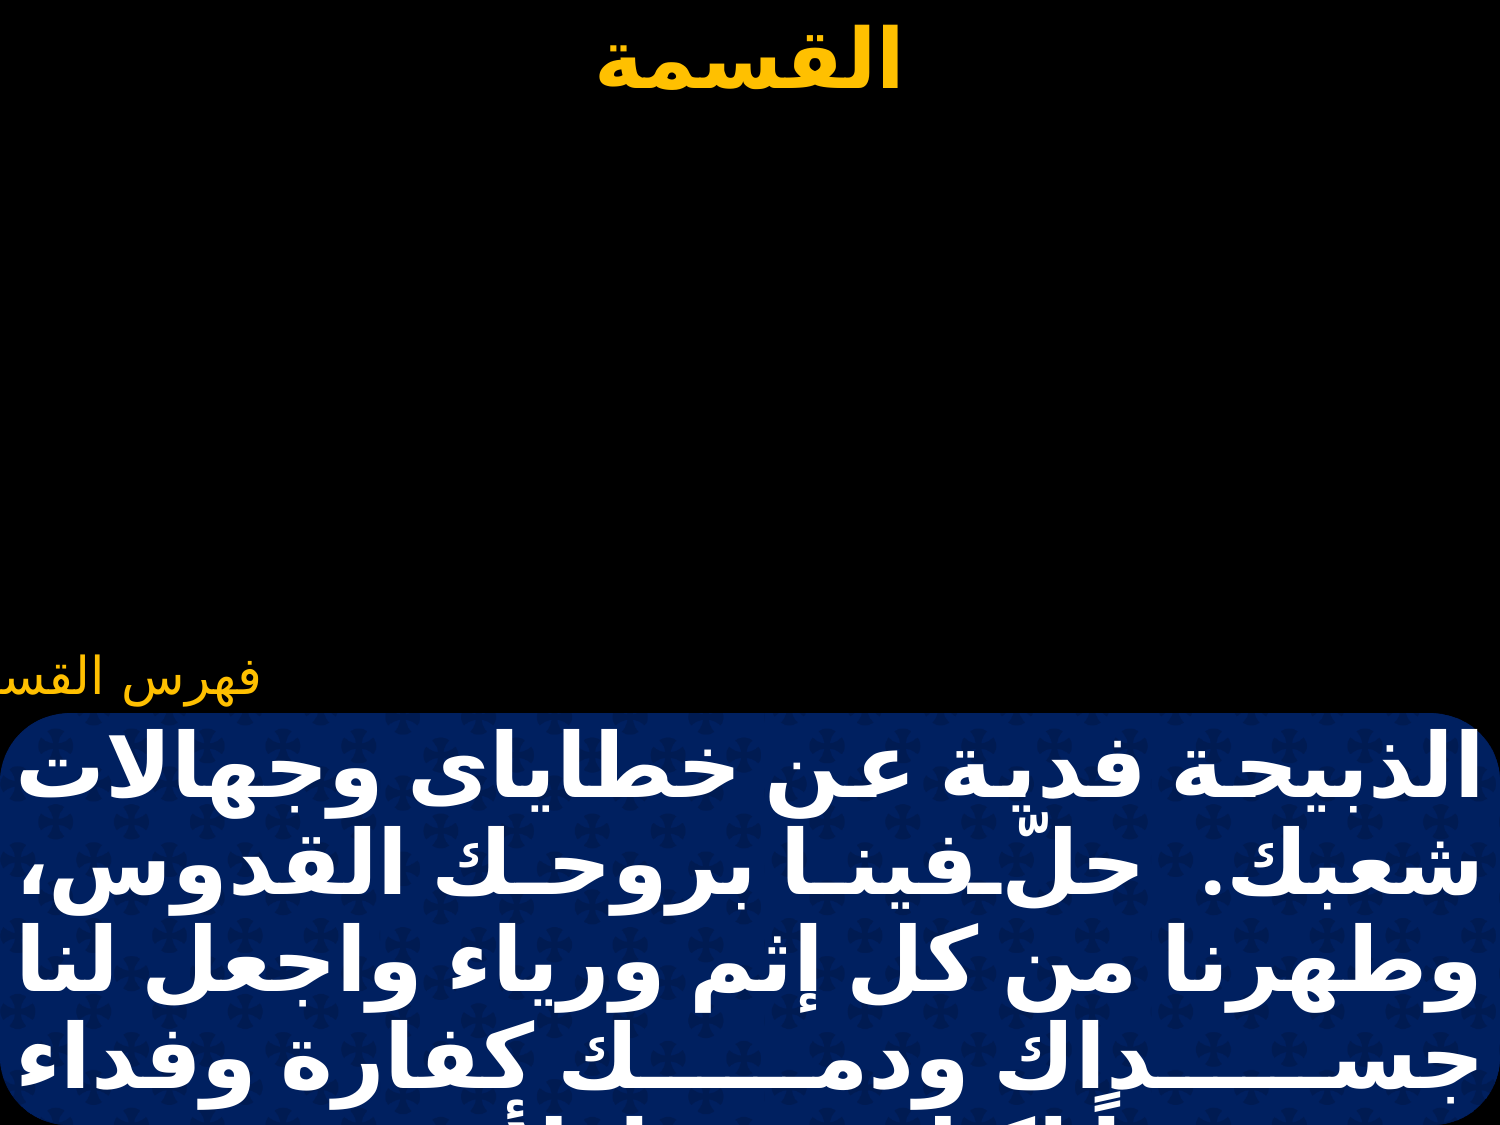

#
الذبيحة فدية عن خطاياى وجهالات شعبك. حلّ فينا بروحك القدوس، وطهرنا من كل إثم ورياء واجعل لنا جسداك ودمك كفارة وفداء وتمحيصاً لكل ذنوبنا. لأنى تقدمت للمس جسدك ودمك لشوقى فى محبتك،